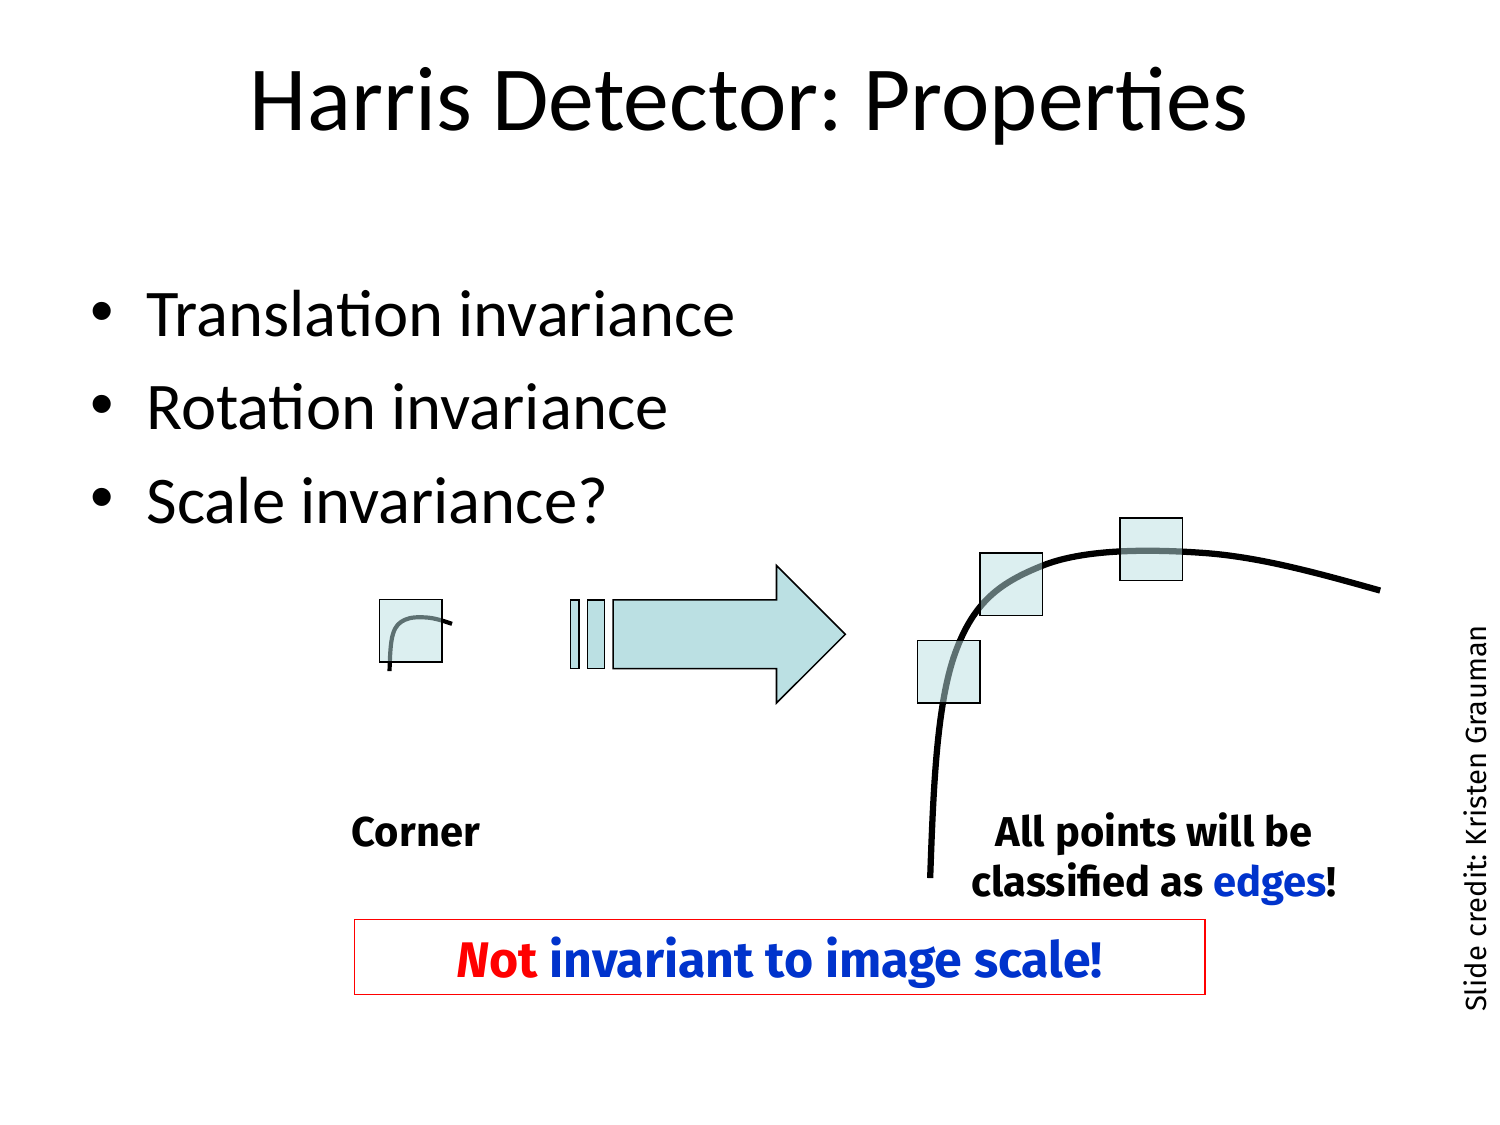

# Harris Detector: Properties
Translation invariance
Rotation invariance
Scale invariance?

Slide credit: Kristen Grauman
Corner
All points will be classified as edges!
Not invariant to image scale!
51
12-Oct-17